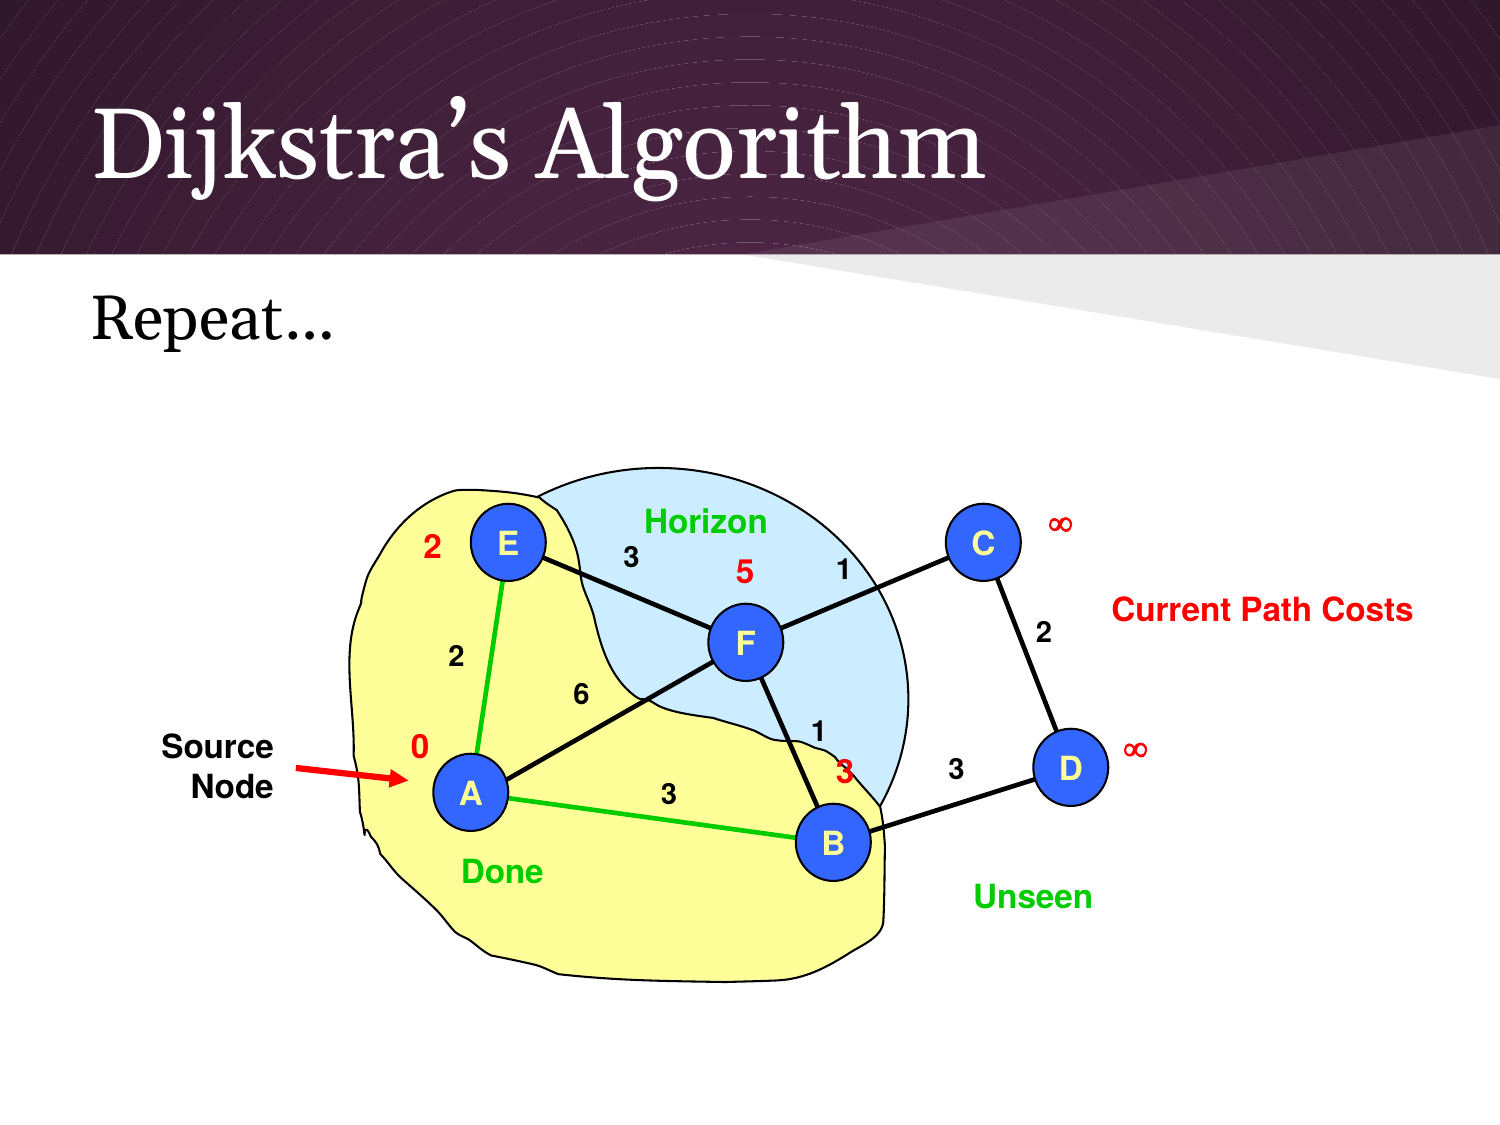

# Dijkstra’s Algorithm
Repeat…

∞
2
5
0
∞
3
Current Path Costs
Horizon
E
C
3

1

F
2
2

6
1
Source
Node
D
3
A

3

B
Done
Unseen
130